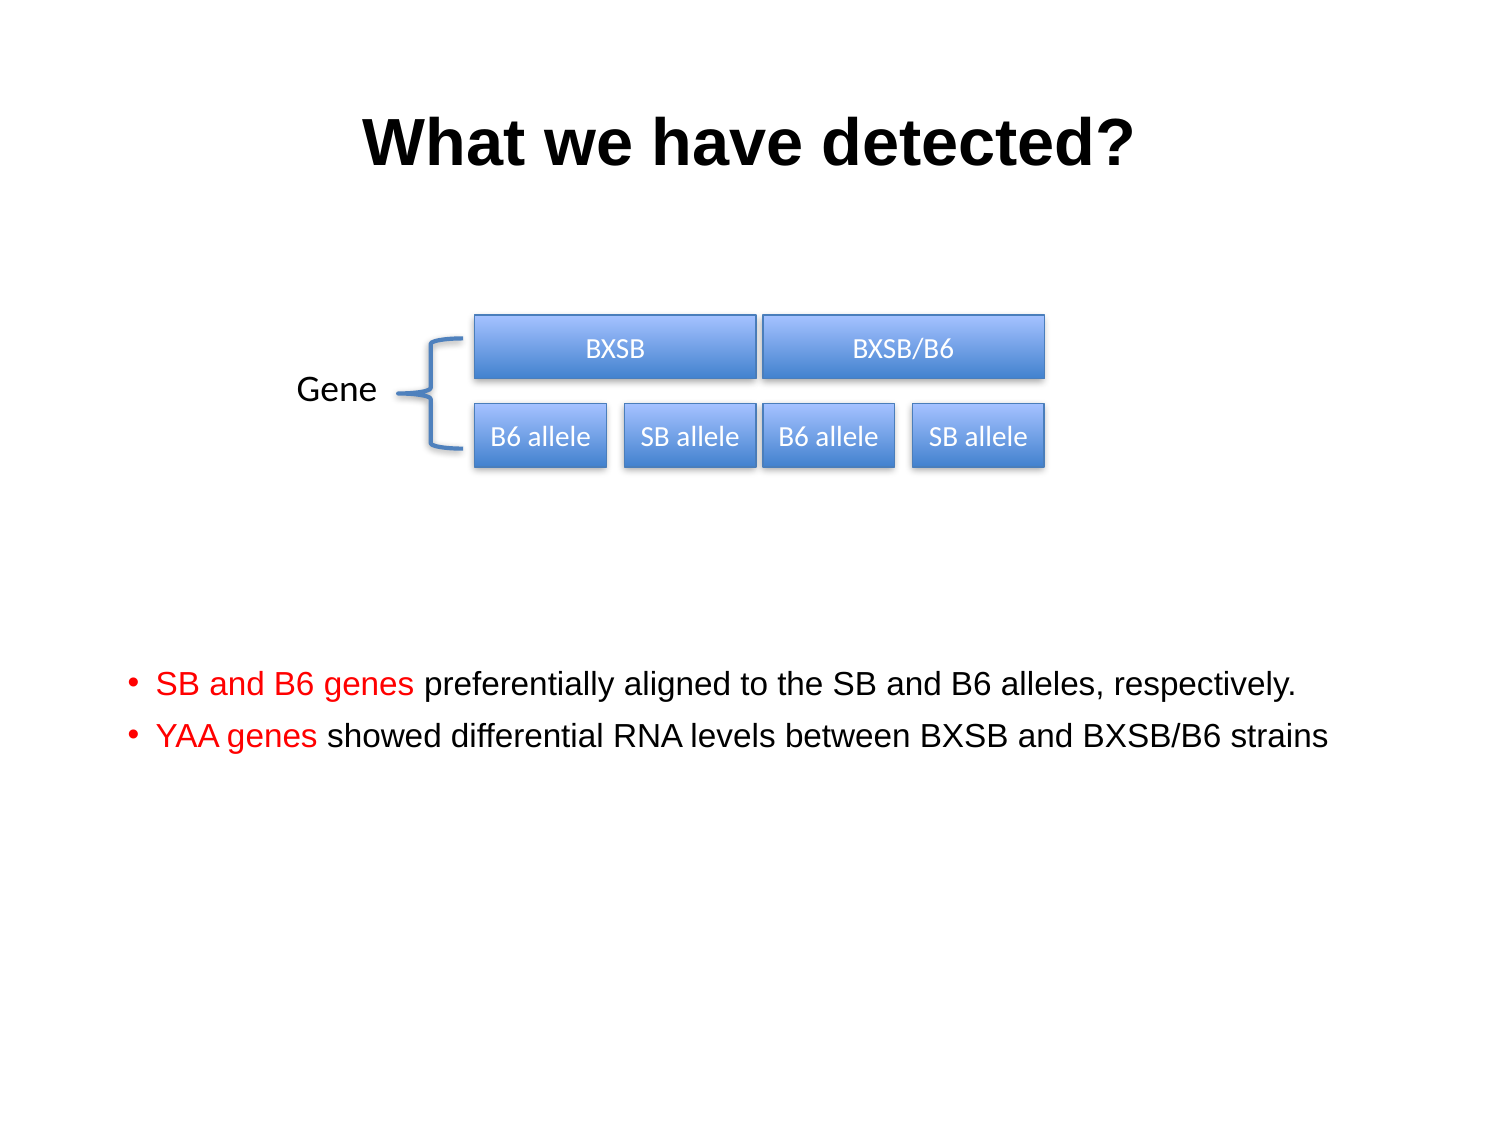

# What we have detected?
BXSB
BXSB/B6

Gene
B6 allele
B6 allele
SB allele
SB allele
SB and B6 genes preferentially aligned to the SB and B6 alleles, respectively.
YAA genes showed differential RNA levels between BXSB and BXSB/B6 strains